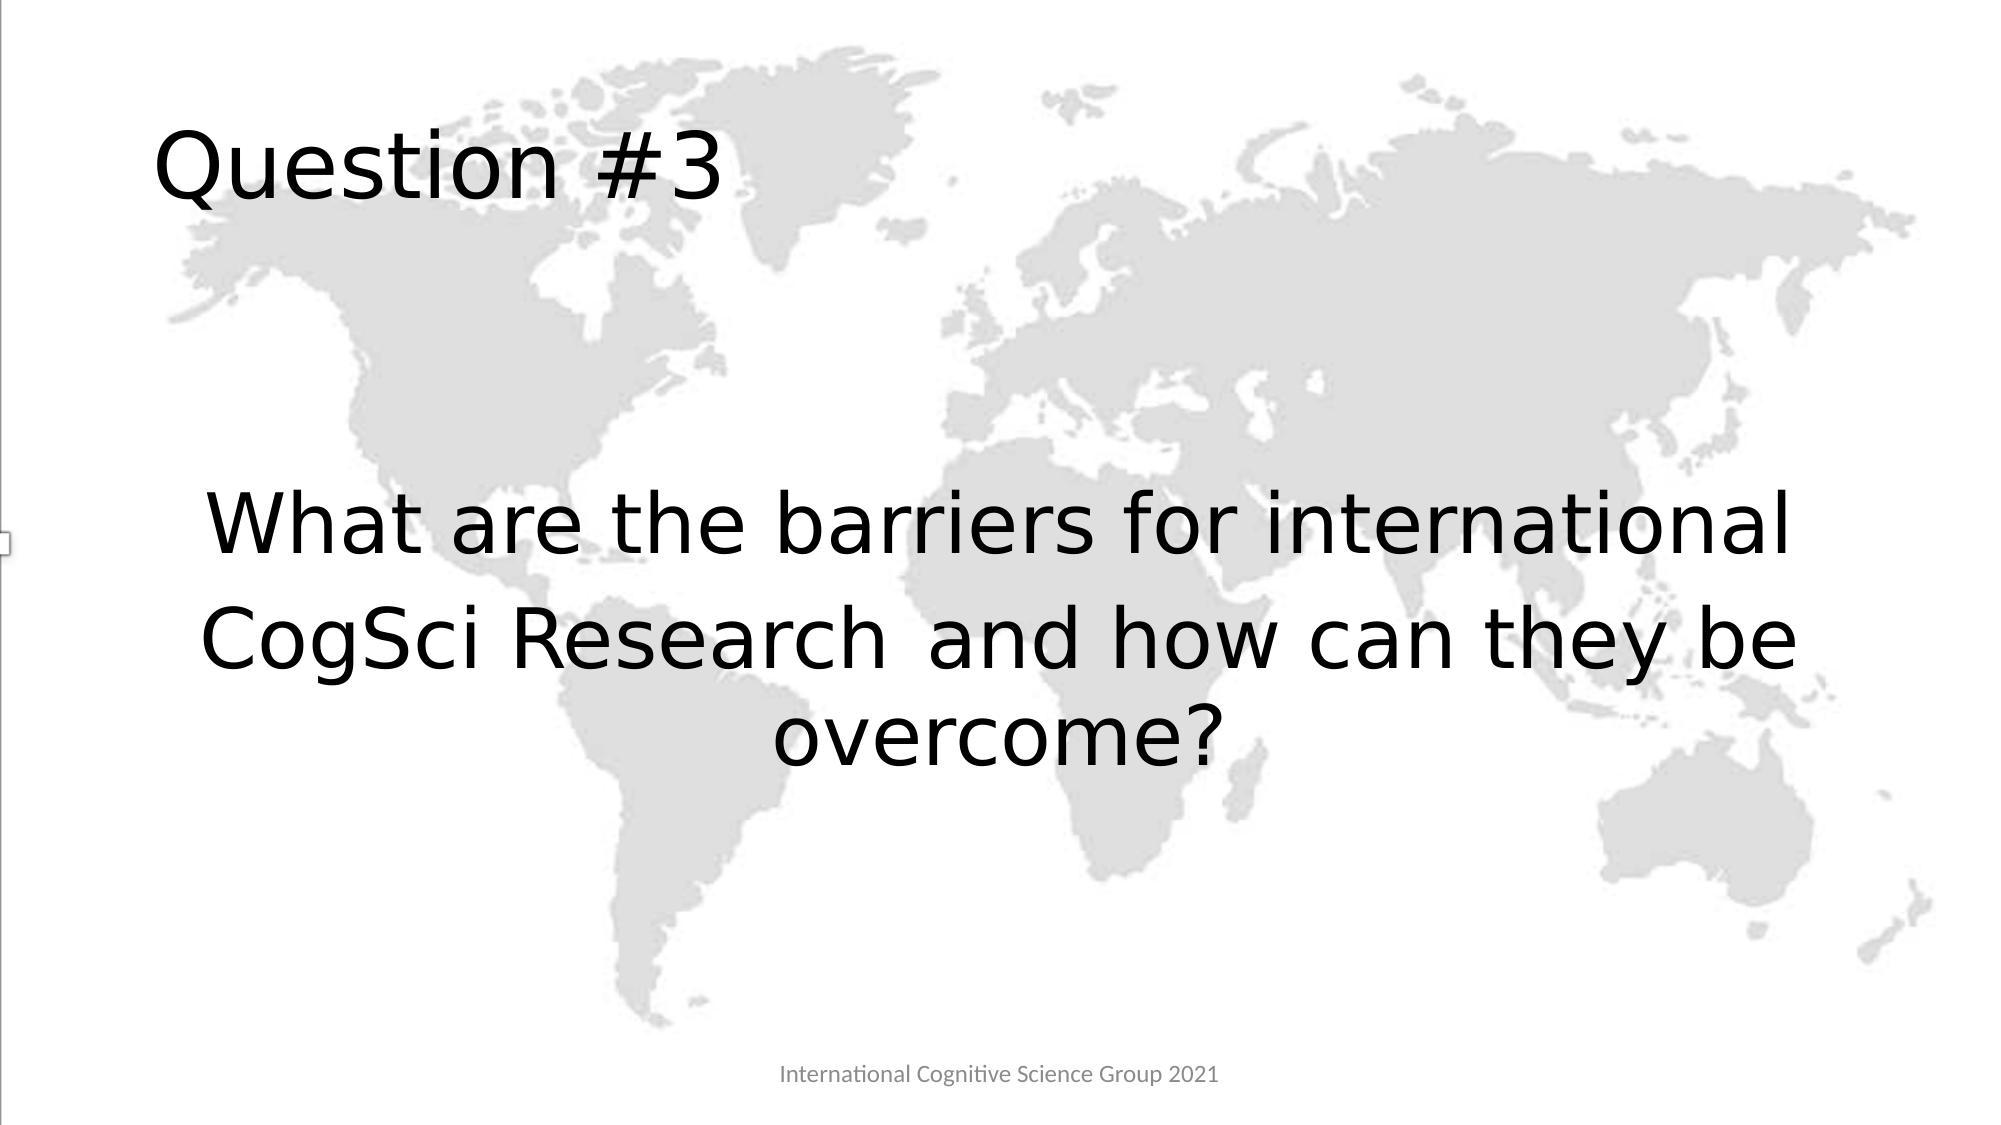

# Question #3

What are the barriers for international CogSci Research and how can they be overcome?
International Cognitive Science Group 2021